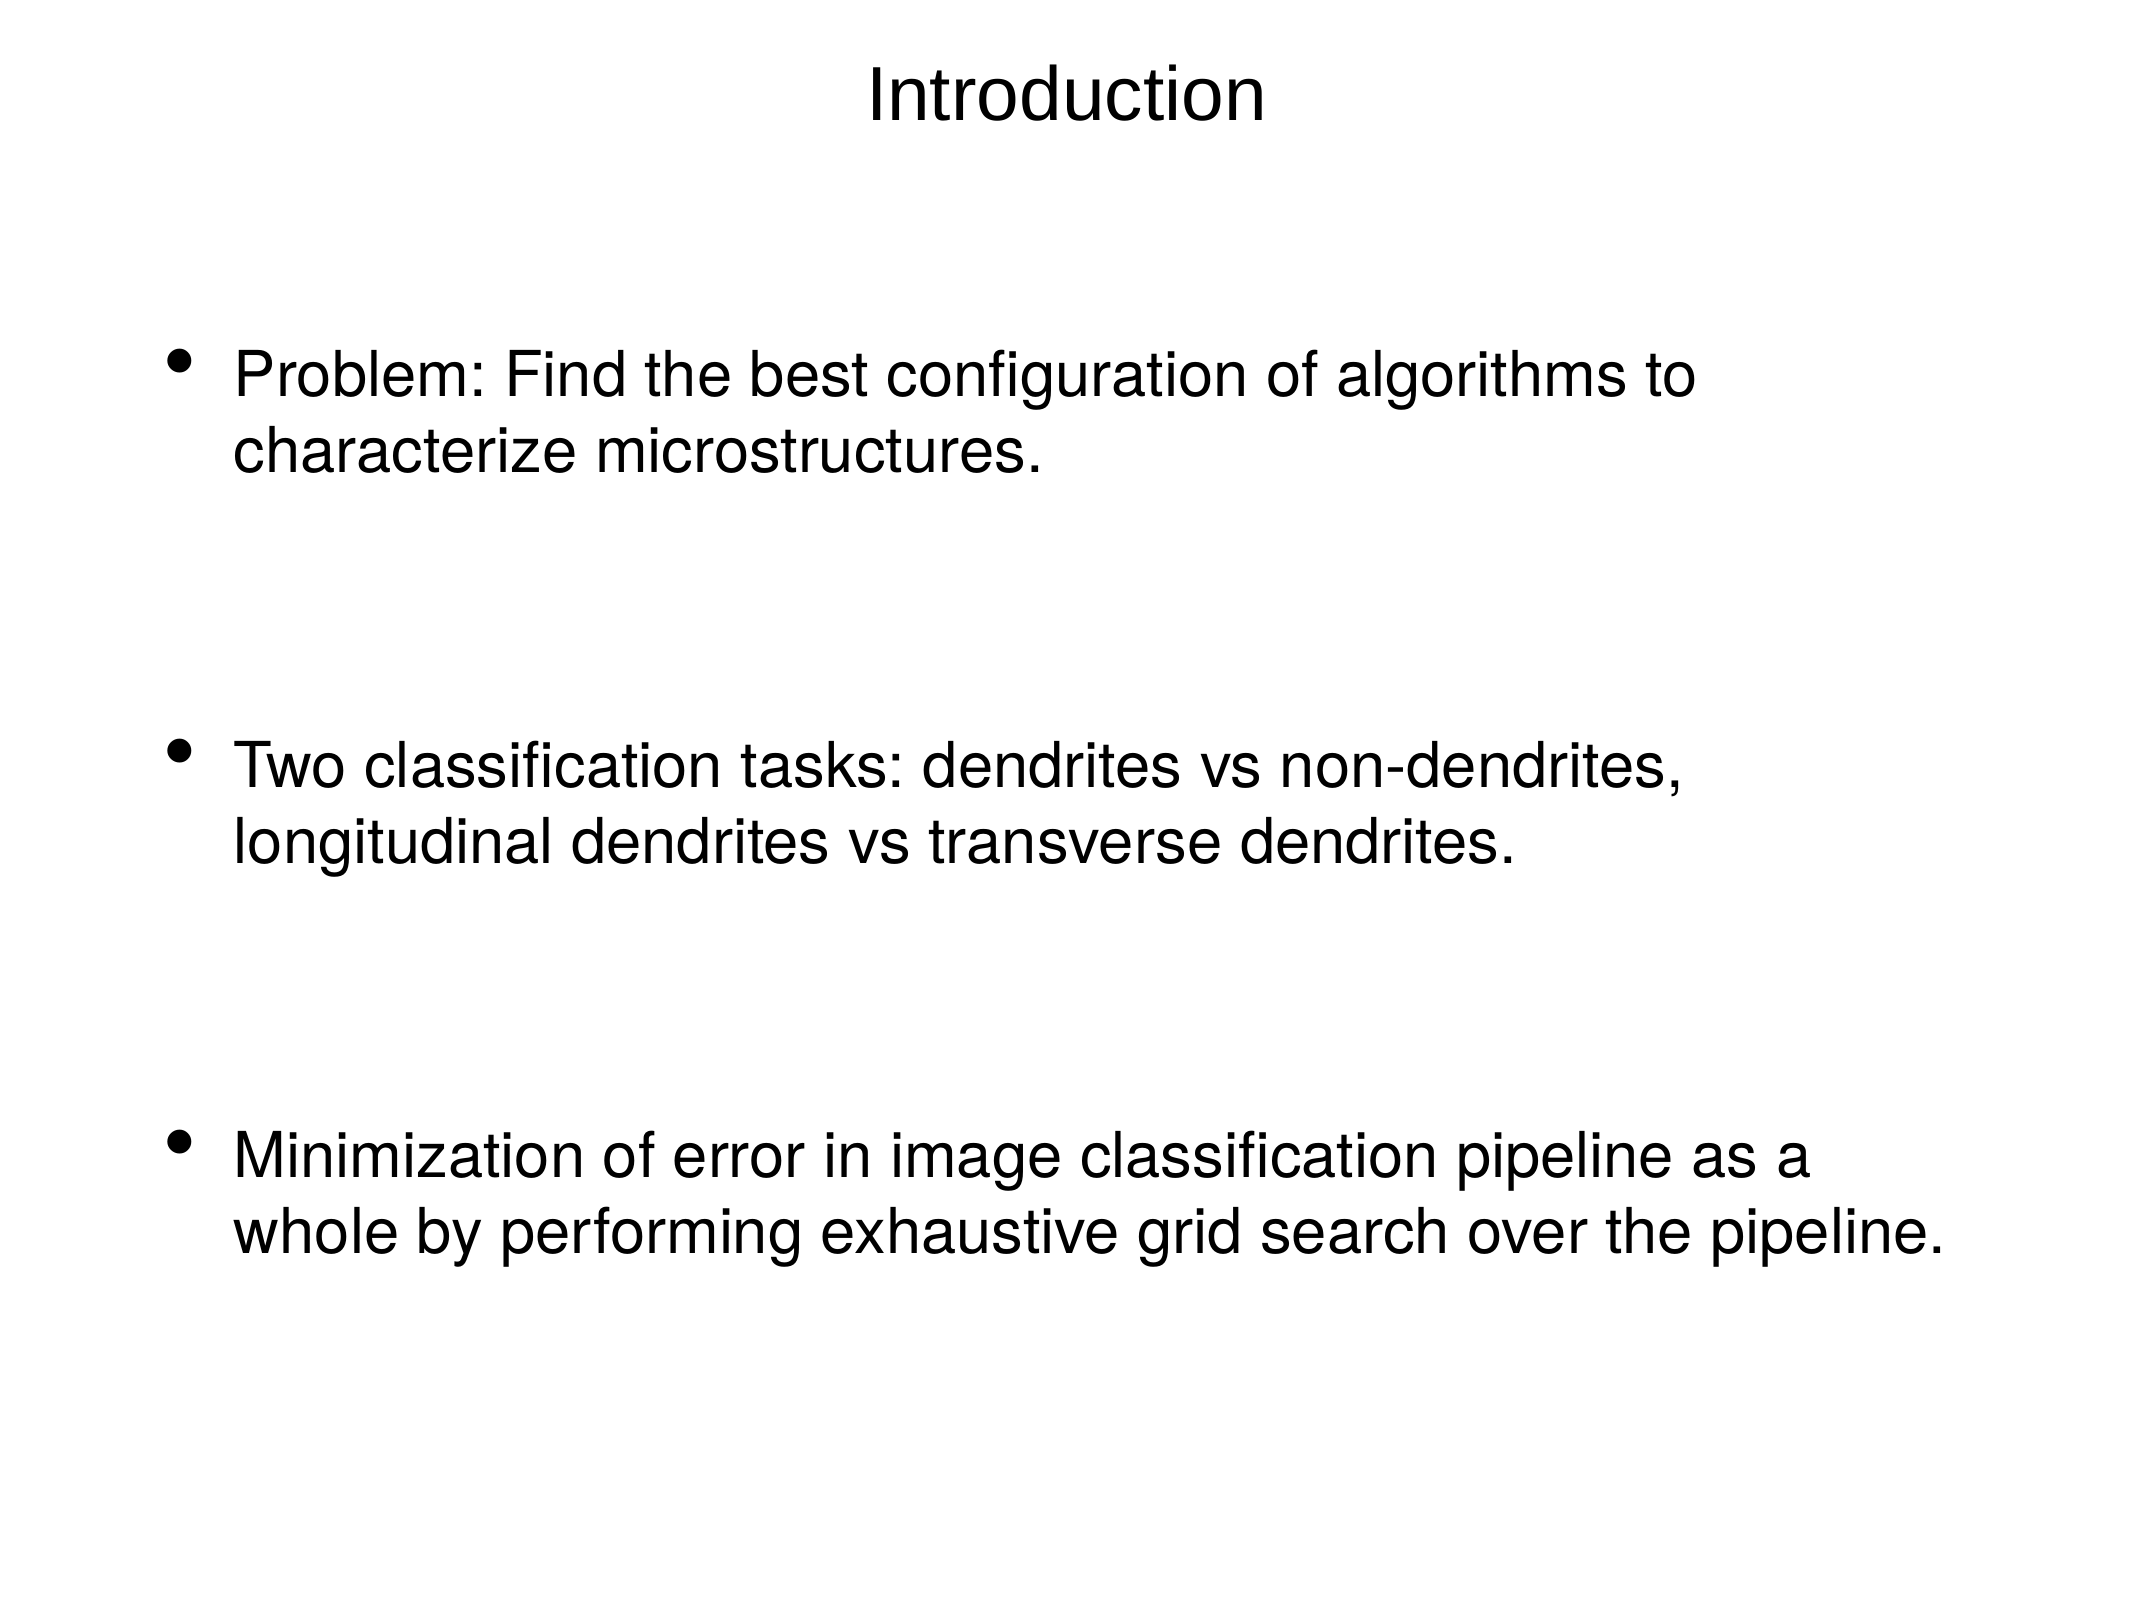

# Introduction
Problem: Find the best configuration of algorithms to characterize microstructures.

Two classification tasks: dendrites vs non-dendrites, longitudinal dendrites vs transverse dendrites.

Minimization of error in image classification pipeline as a whole by performing exhaustive grid search over the pipeline.